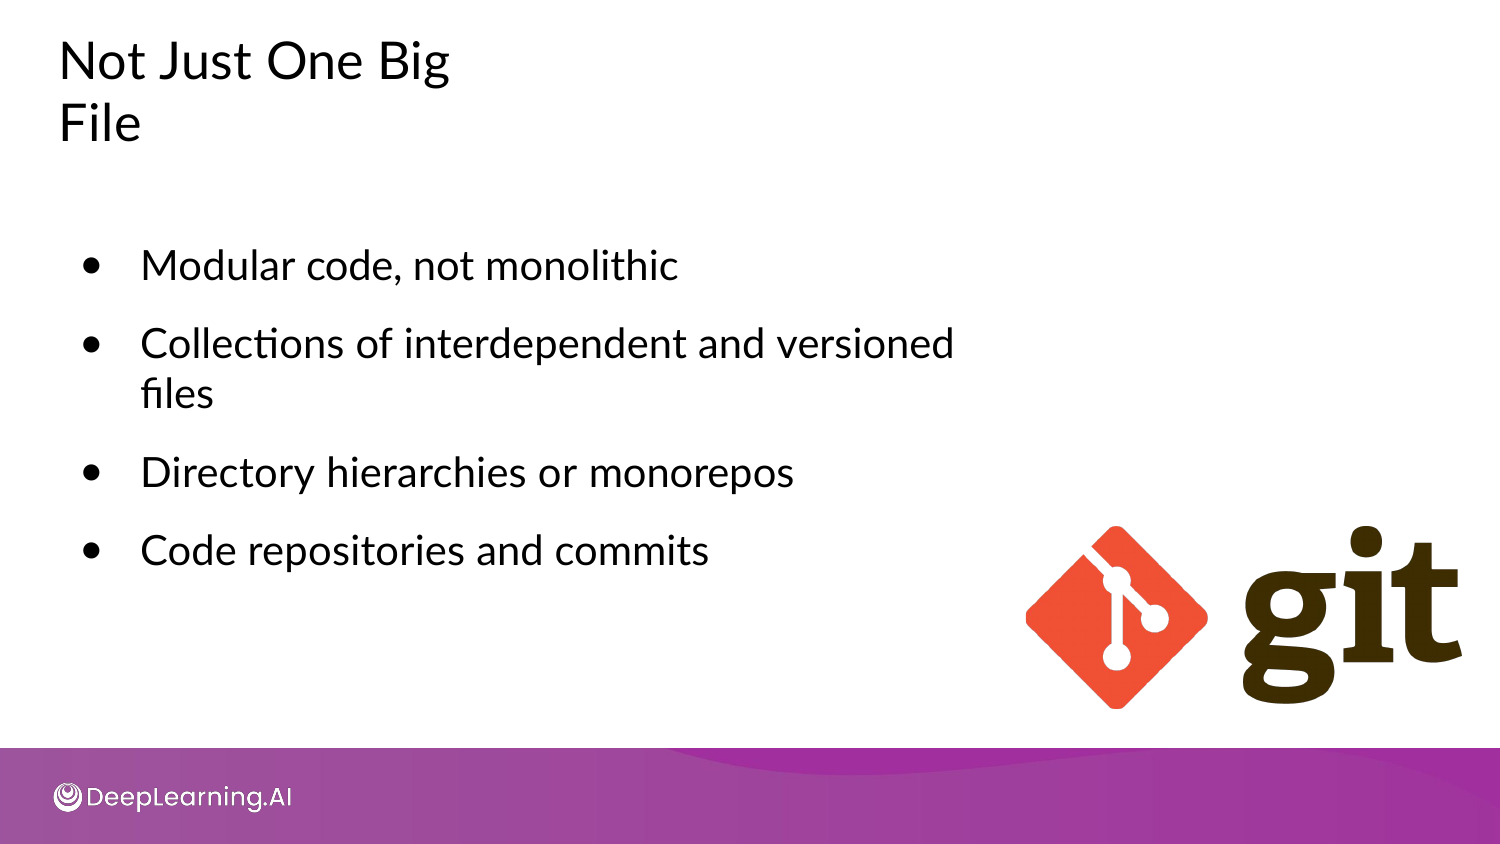

# Not Just One Big File
Modular code, not monolithic
Collections of interdependent and versioned ﬁles
Directory hierarchies or monorepos
Code repositories and commits